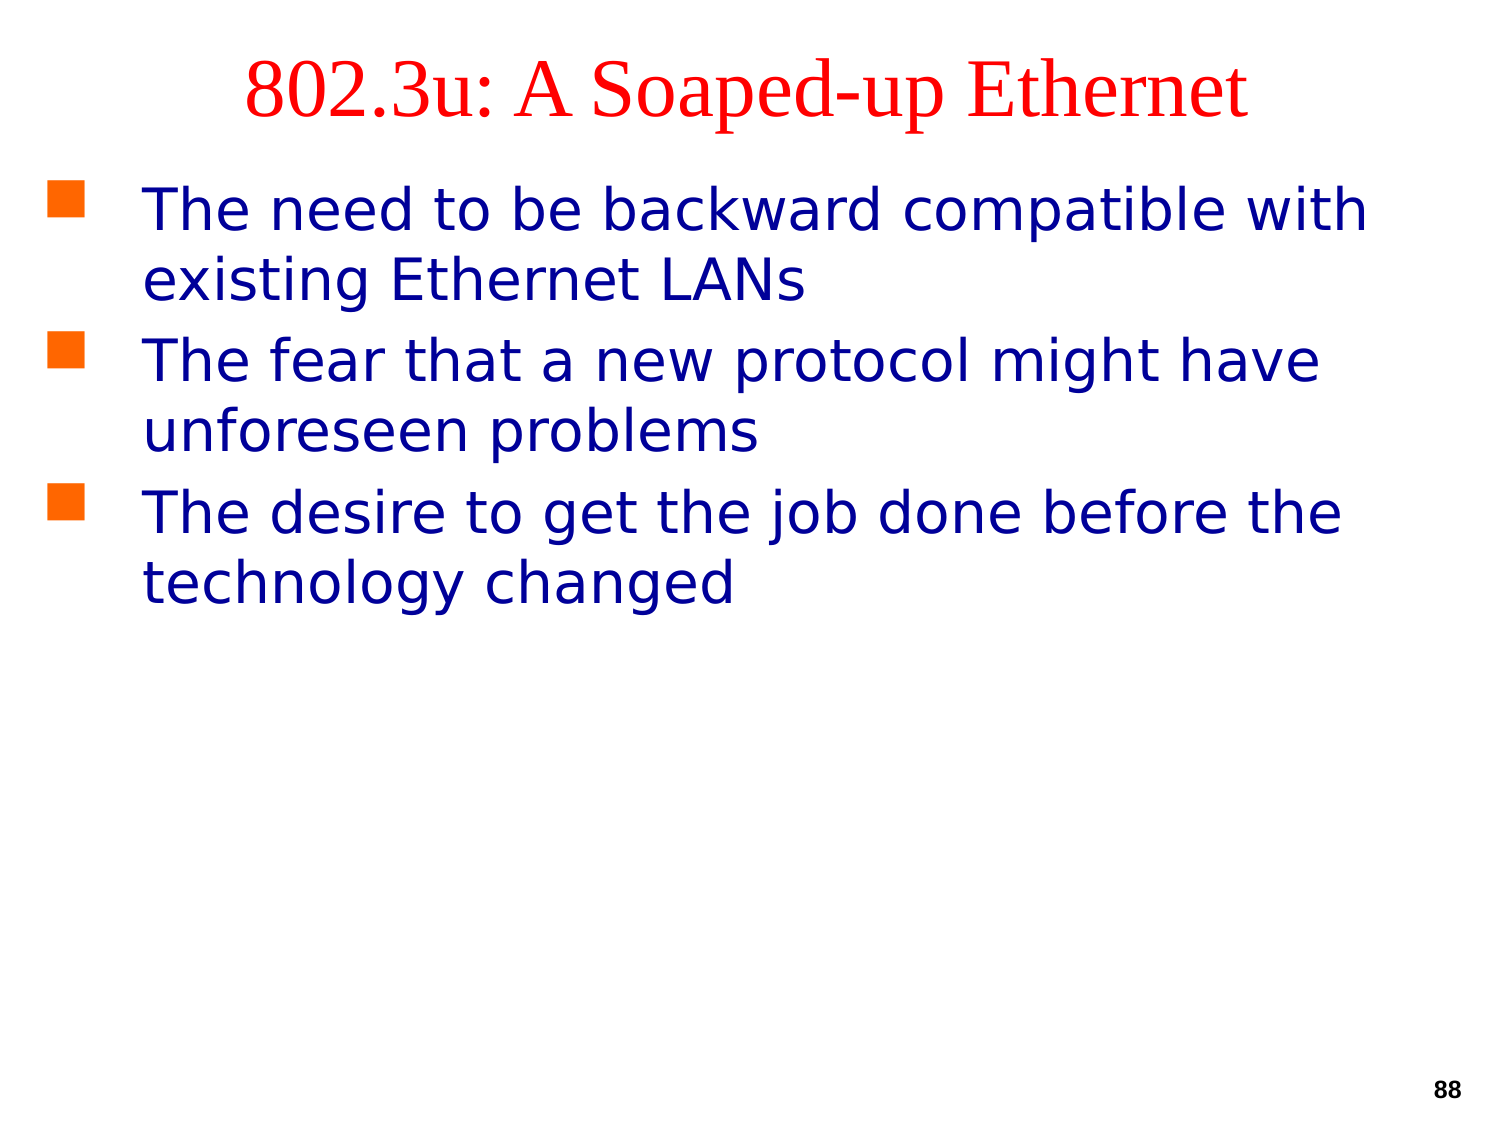

# 802.3u: A Soaped-up Ethernet
The need to be backward compatible with existing Ethernet LANs
The fear that a new protocol might have unforeseen problems
The desire to get the job done before the technology changed